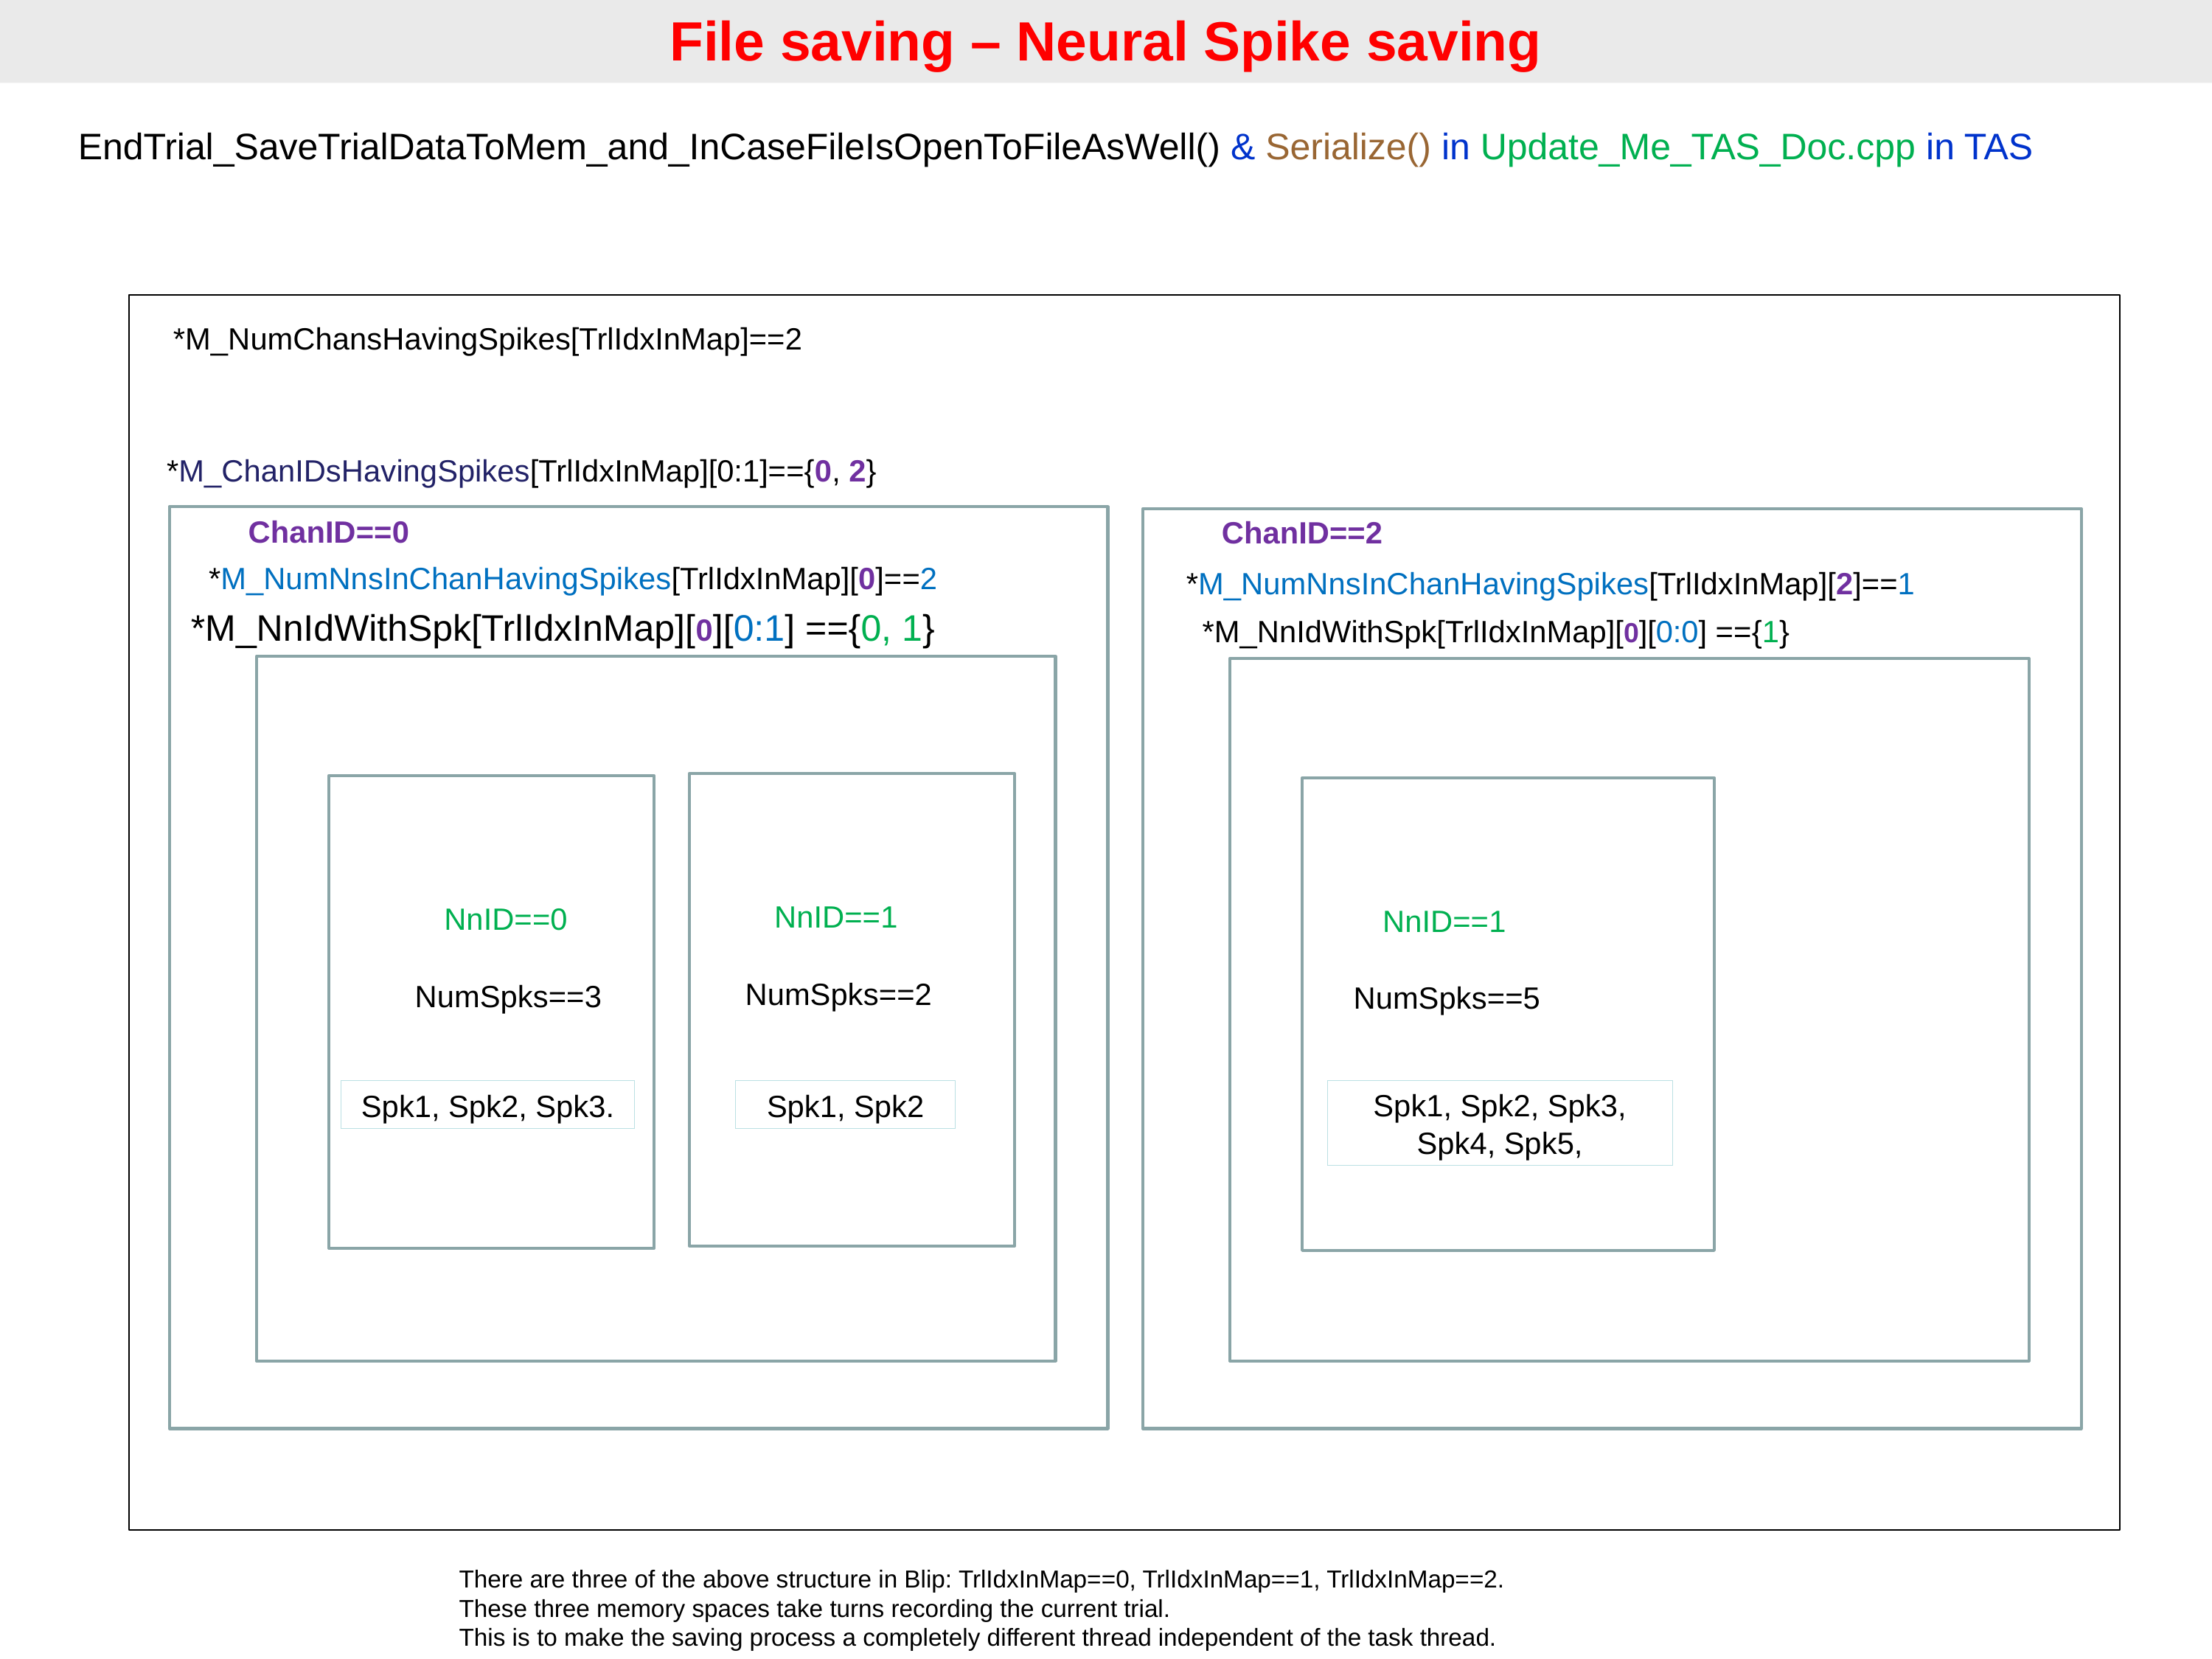

File saving – Neural Spike saving
EndTrial_SaveTrialDataToMem_and_InCaseFileIsOpenToFileAsWell() & Serialize() in Update_Me_TAS_Doc.cpp in TAS

*M_NumChansHavingSpikes[TrlIdxInMap]==2
*M_ChanIDsHavingSpikes[TrlIdxInMap][0:1]=={0, 2}

ChanID==0
ChanID==2

*M_NumNnsInChanHavingSpikes[TrlIdxInMap][0]==2
*M_NumNnsInChanHavingSpikes[TrlIdxInMap][2]==1
*M_NnIdWithSpk[TrlIdxInMap][0][0:1] =={0, 1}
*M_NnIdWithSpk[TrlIdxInMap][0][0:0] =={1}

NnID==1
NumSpks==2

NnID==0
NumSpks==3
Spk1, Spk2, Spk3.

NnID==1
NumSpks==5
Spk1, Spk2
Spk1, Spk2, Spk3, Spk4, Spk5,
There are three of the above structure in Blip: TrlIdxInMap==0, TrlIdxInMap==1, TrlIdxInMap==2.
These three memory spaces take turns recording the current trial.
This is to make the saving process a completely different thread independent of the task thread.